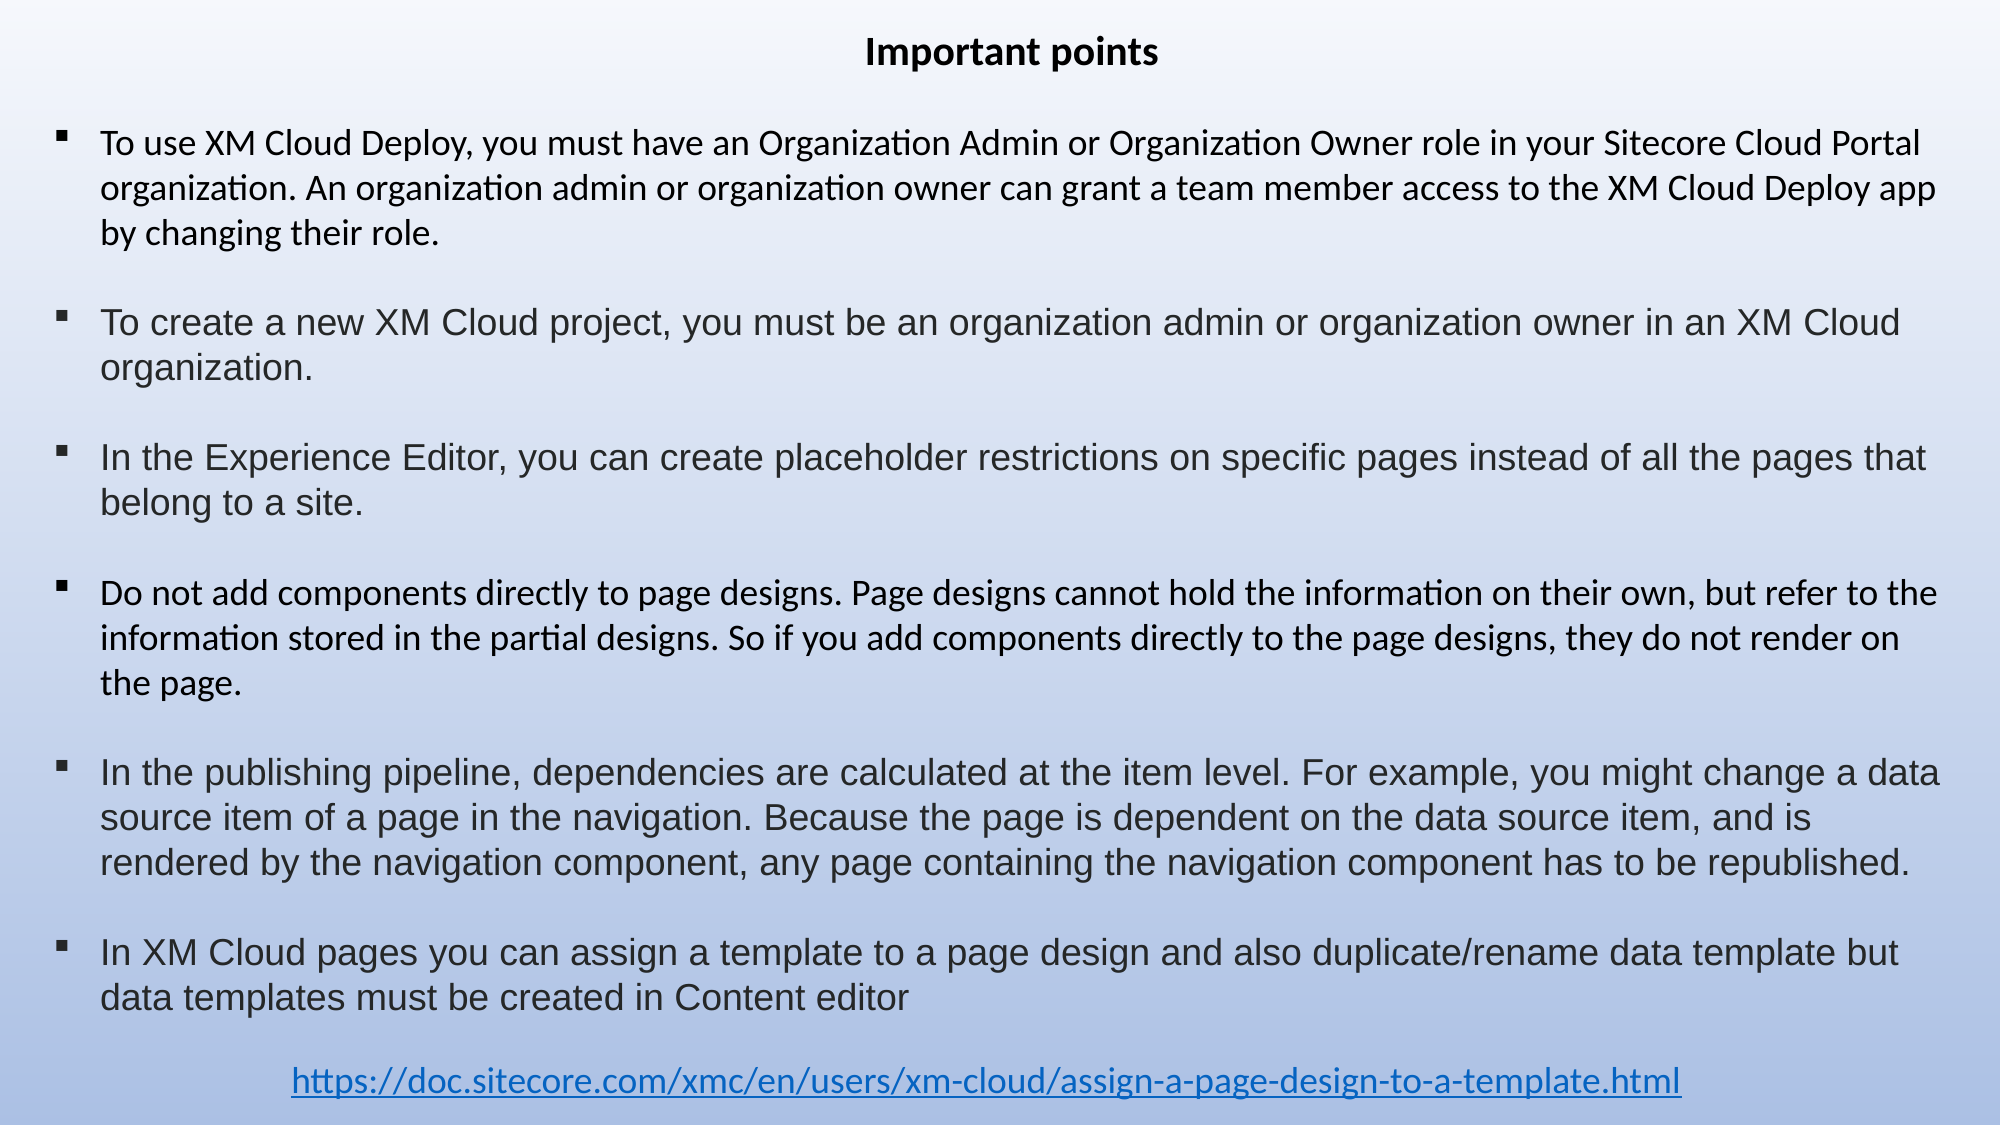

Important points
To use XM Cloud Deploy, you must have an Organization Admin or Organization Owner role in your Sitecore Cloud Portal organization. An organization admin or organization owner can grant a team member access to the XM Cloud Deploy app by changing their role.

To create a new XM Cloud project, you must be an organization admin or organization owner in an XM Cloud organization.

In the Experience Editor, you can create placeholder restrictions on specific pages instead of all the pages that belong to a site.

Do not add components directly to page designs. Page designs cannot hold the information on their own, but refer to the information stored in the partial designs. So if you add components directly to the page designs, they do not render on the page.

In the publishing pipeline, dependencies are calculated at the item level. For example, you might change a data source item of a page in the navigation. Because the page is dependent on the data source item, and is rendered by the navigation component, any page containing the navigation component has to be republished.

In XM Cloud pages you can assign a template to a page design and also duplicate/rename data template but data templates must be created in Content editor
https://doc.sitecore.com/xmc/en/users/xm-cloud/assign-a-page-design-to-a-template.html